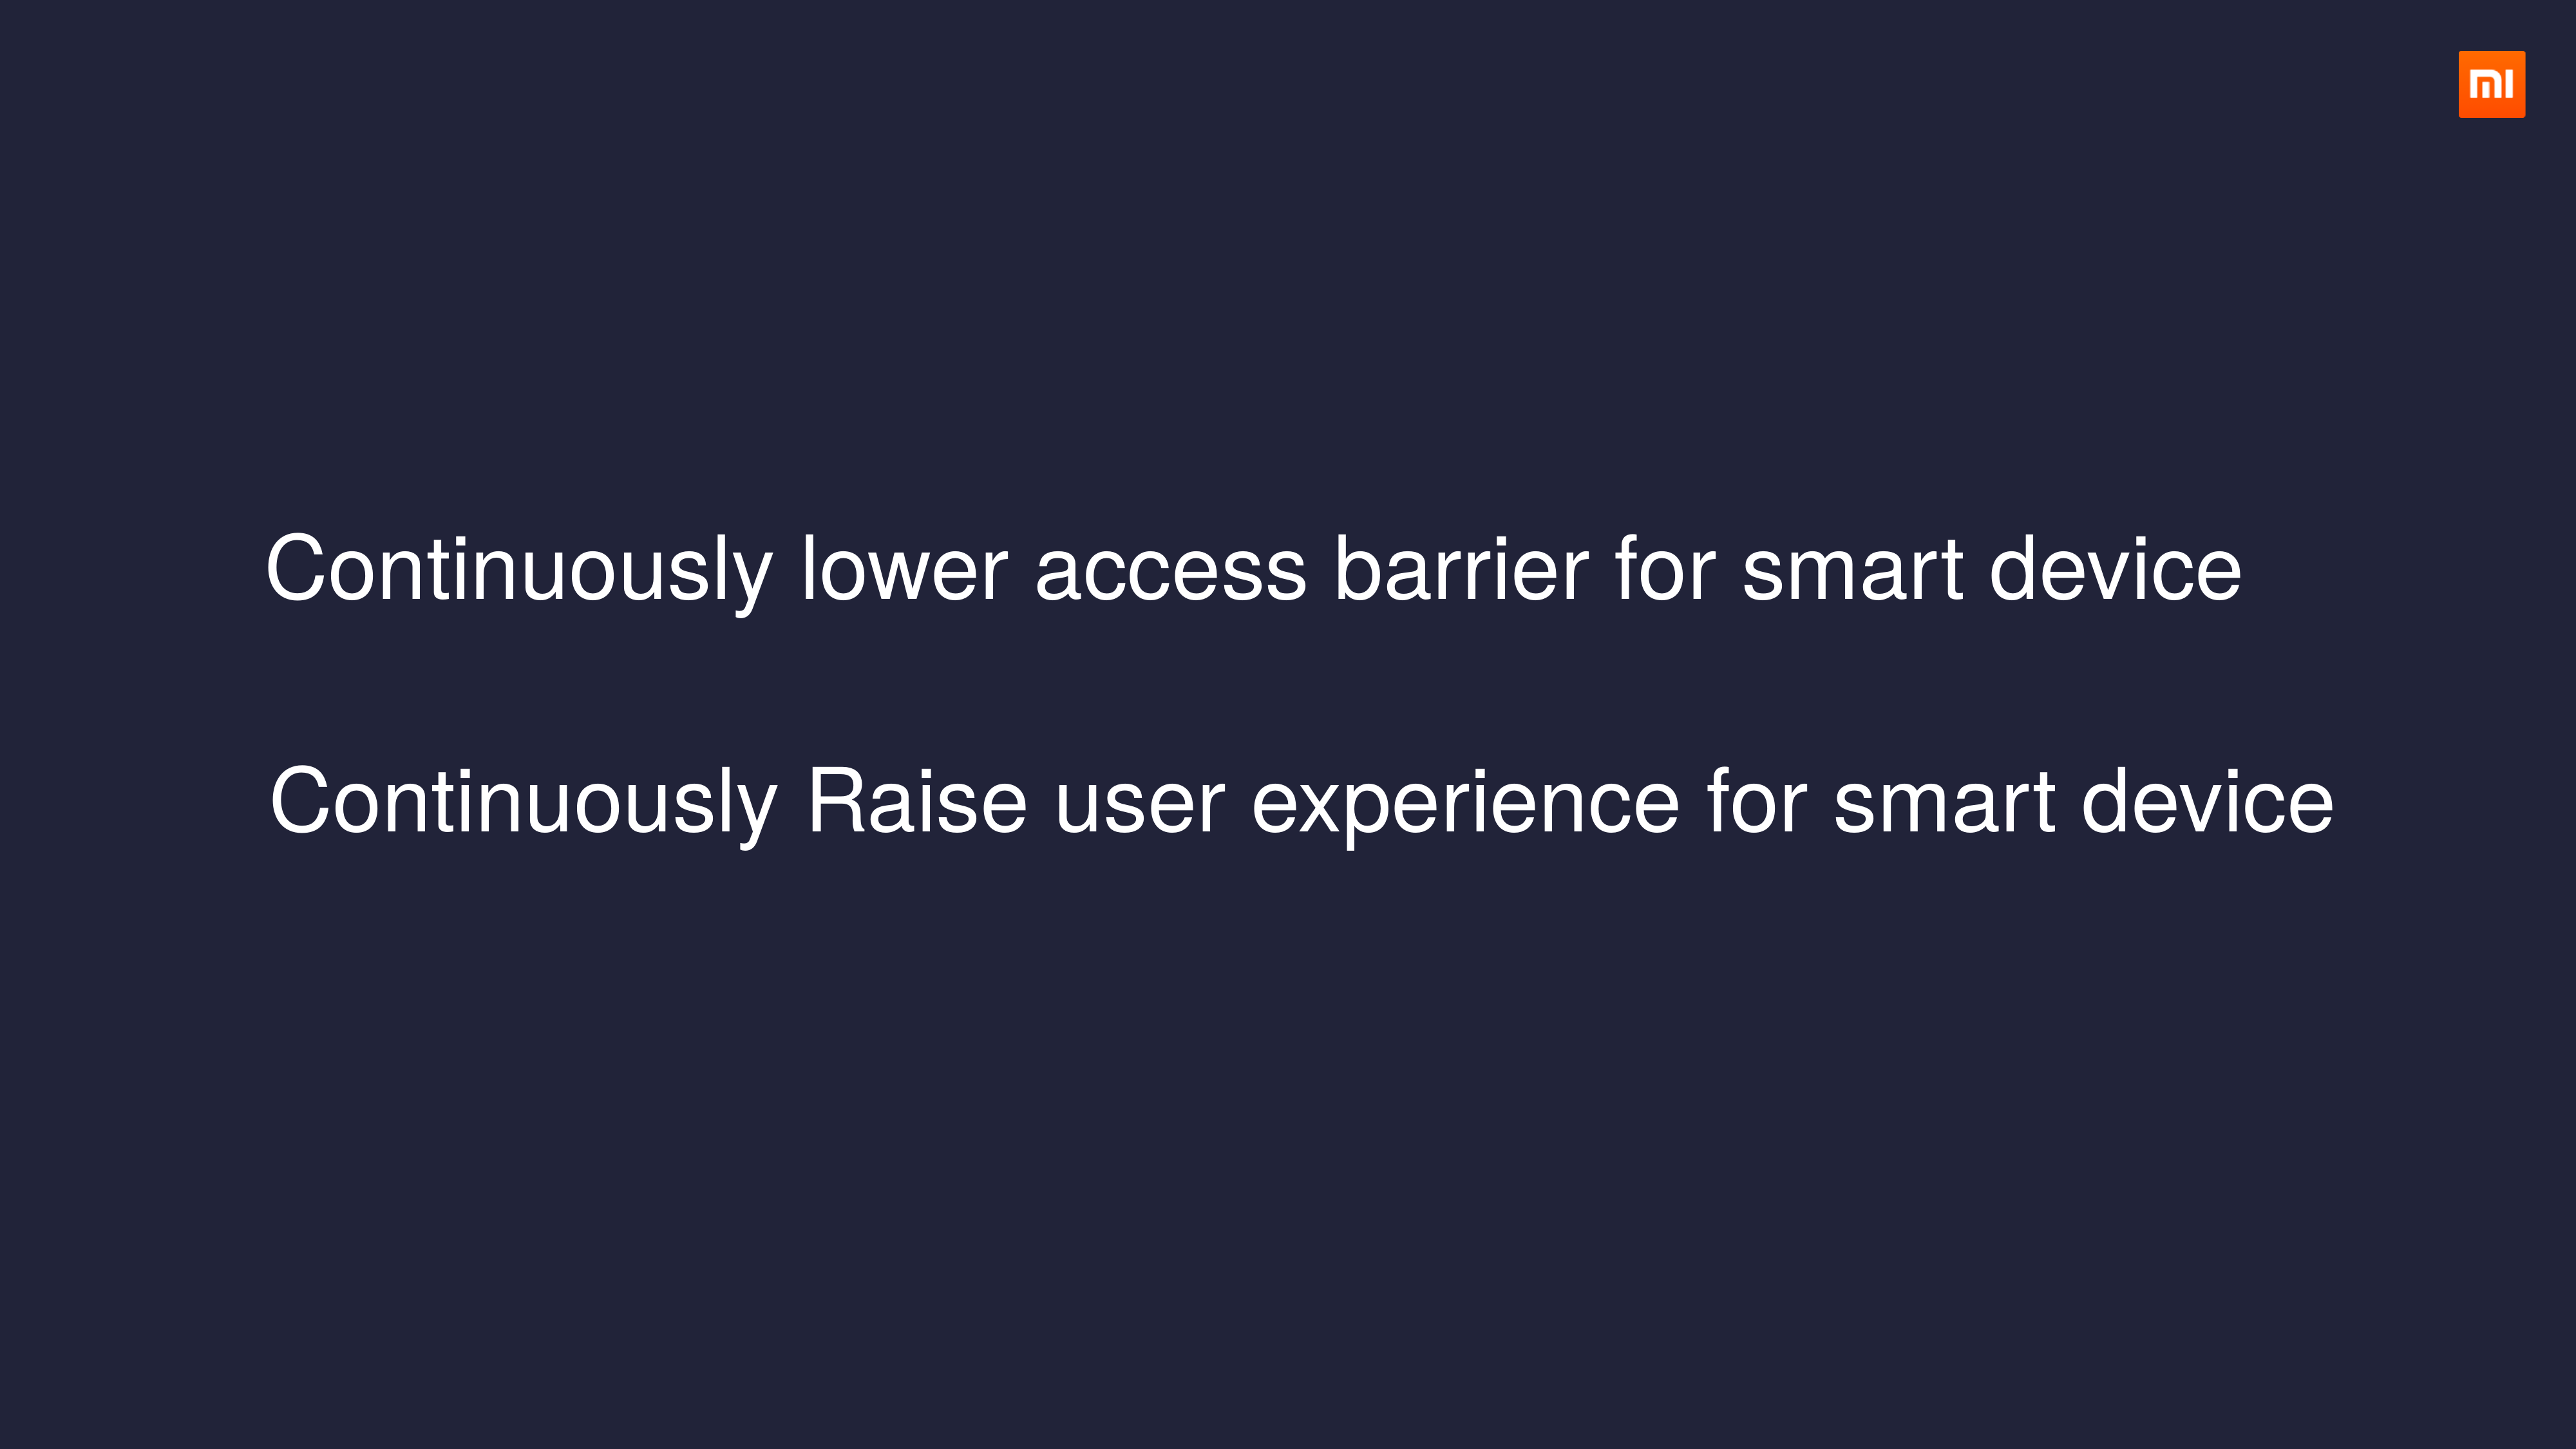

Continuously lower access barrier for smart device
Continuously Raise user experience for smart device